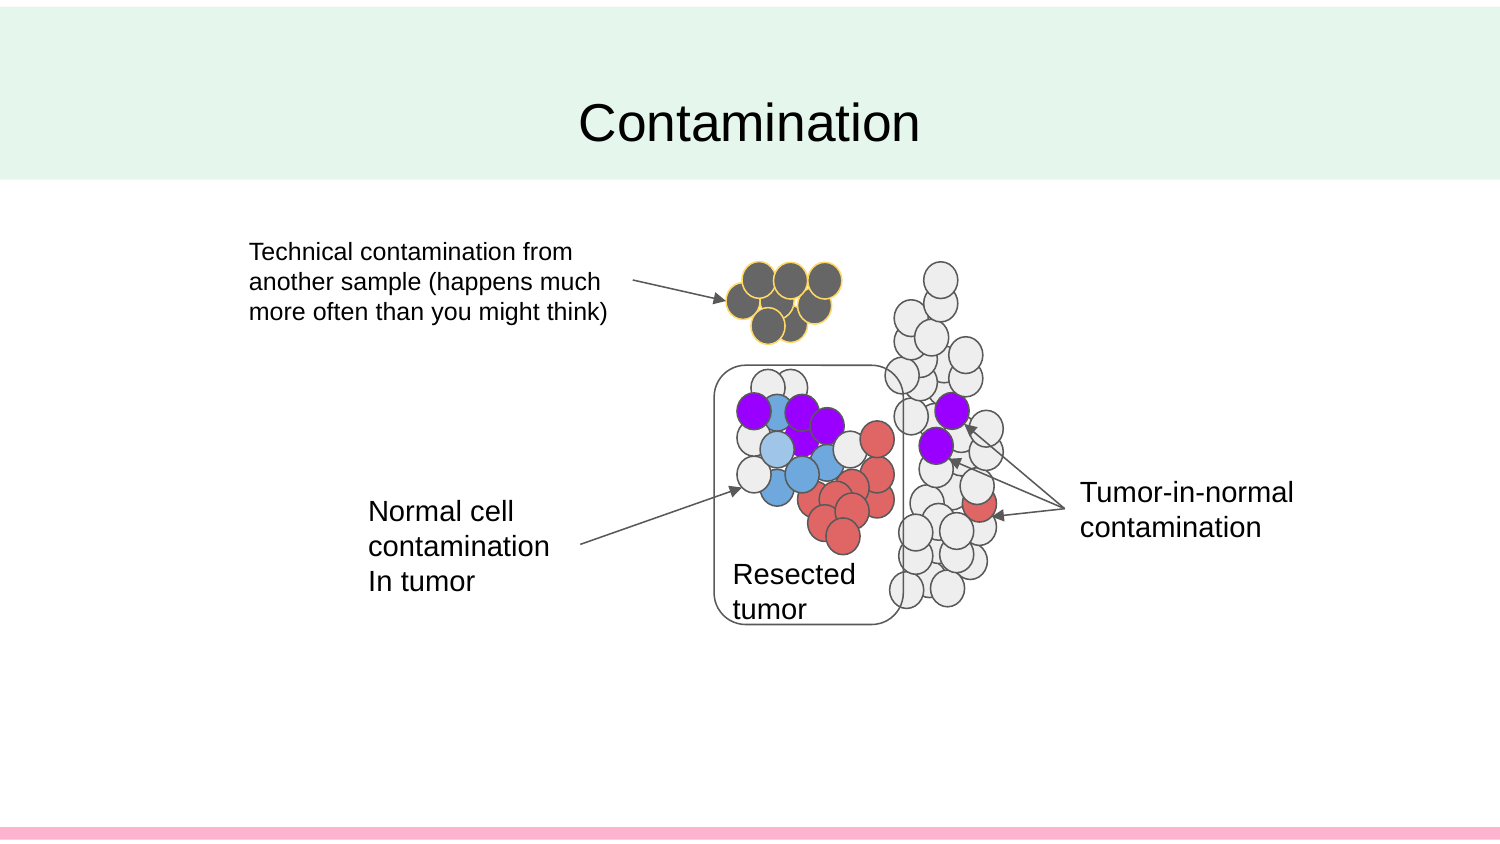

# Contamination
Technical contamination from another sample (happens much more often than you might think)

Tumor-in-normal
contamination

Normal cell contamination
In tumor

Resected tumor